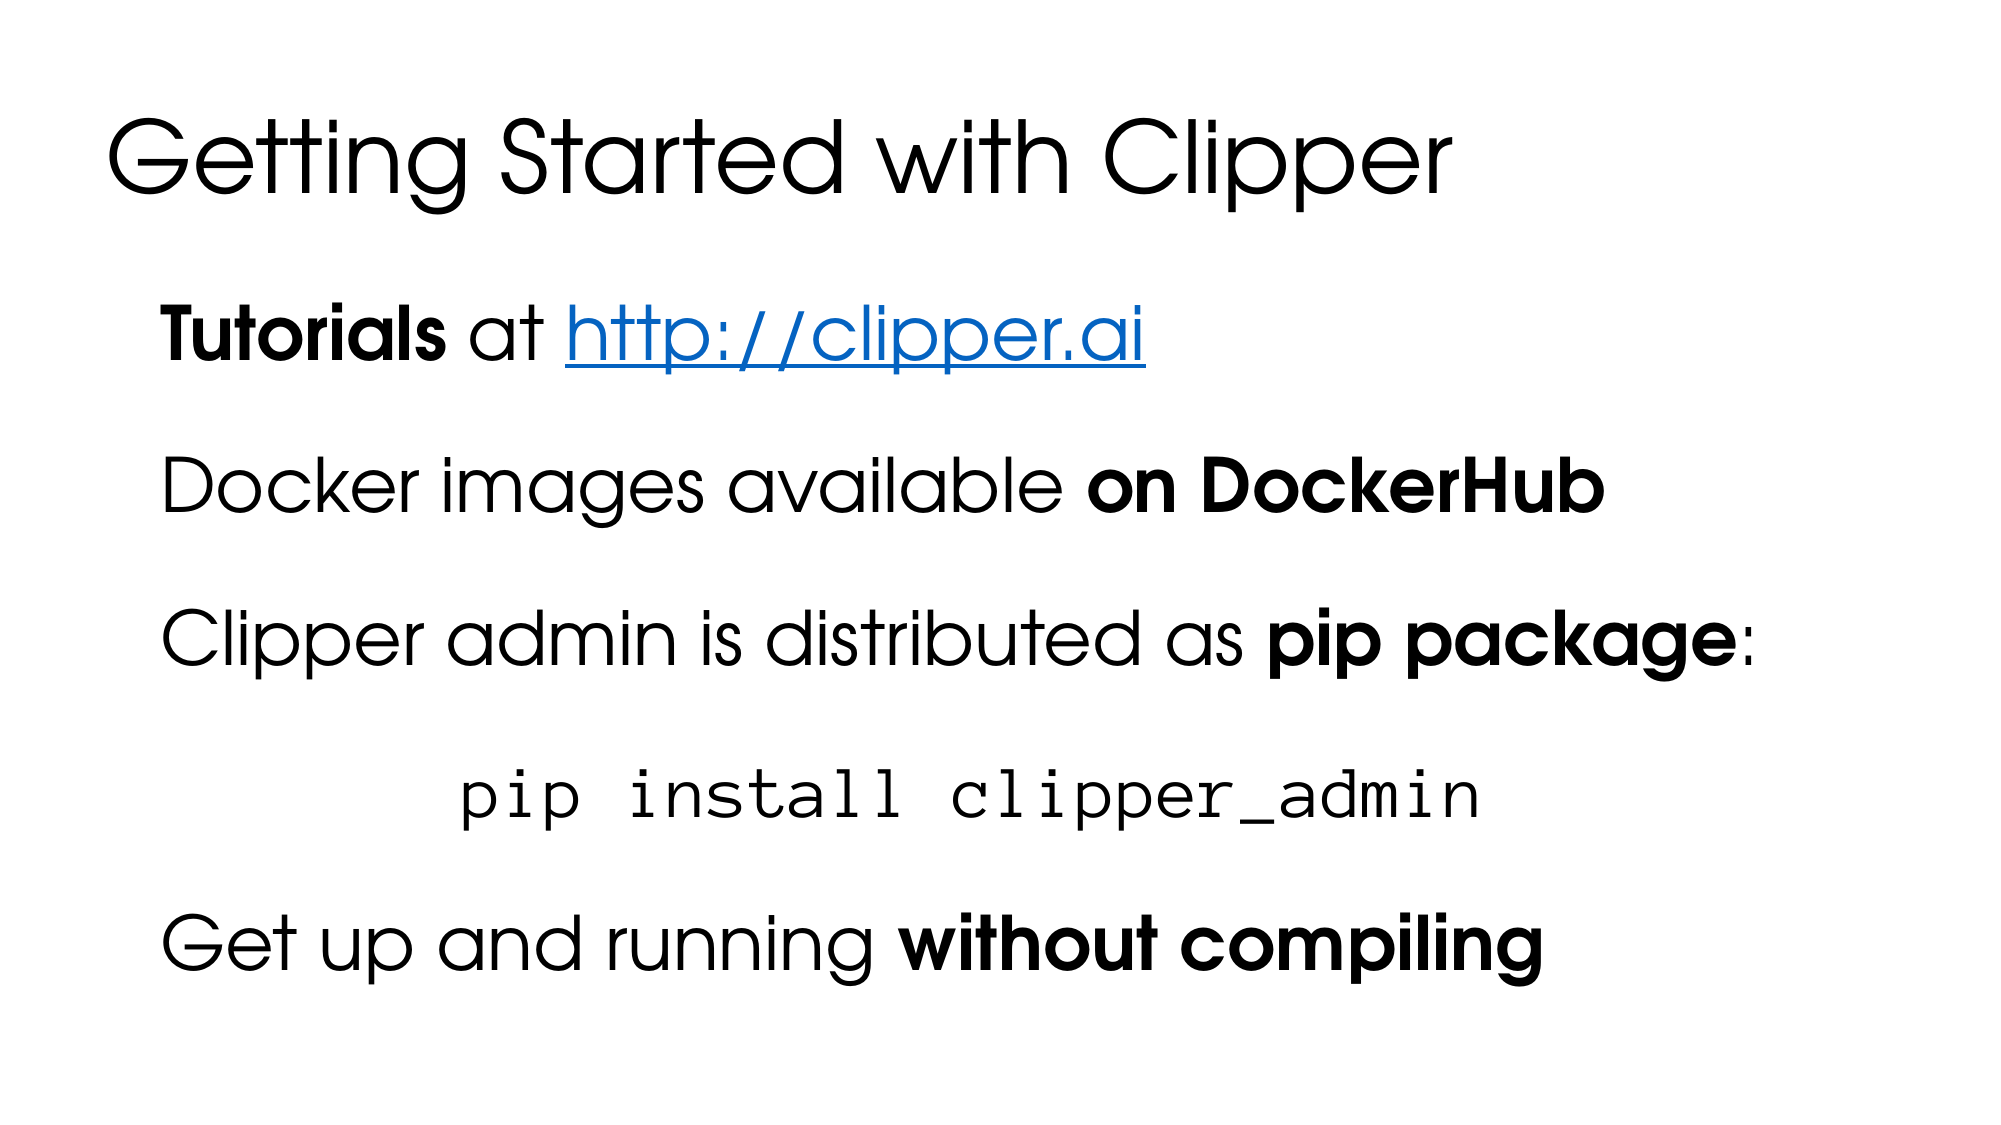

# Getting Started with Clipper
Tutorials at http://clipper.ai
Docker images available on DockerHub
Clipper admin is distributed as pip package:
		pip install clipper_admin
Get up and running without compiling